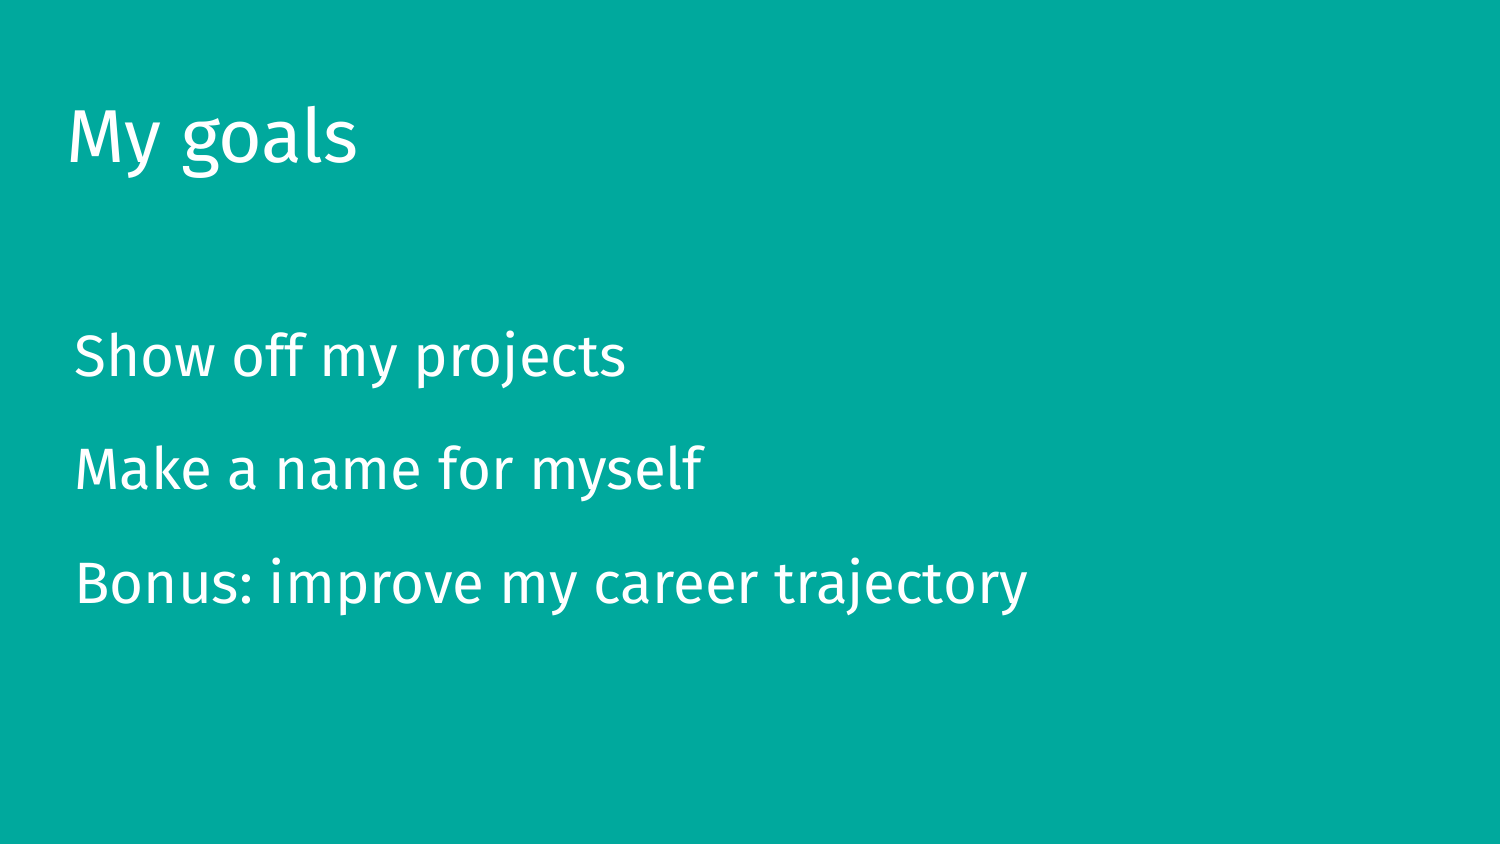

# My goals

Show off my projects
Make a name for myself
Bonus: improve my career trajectory